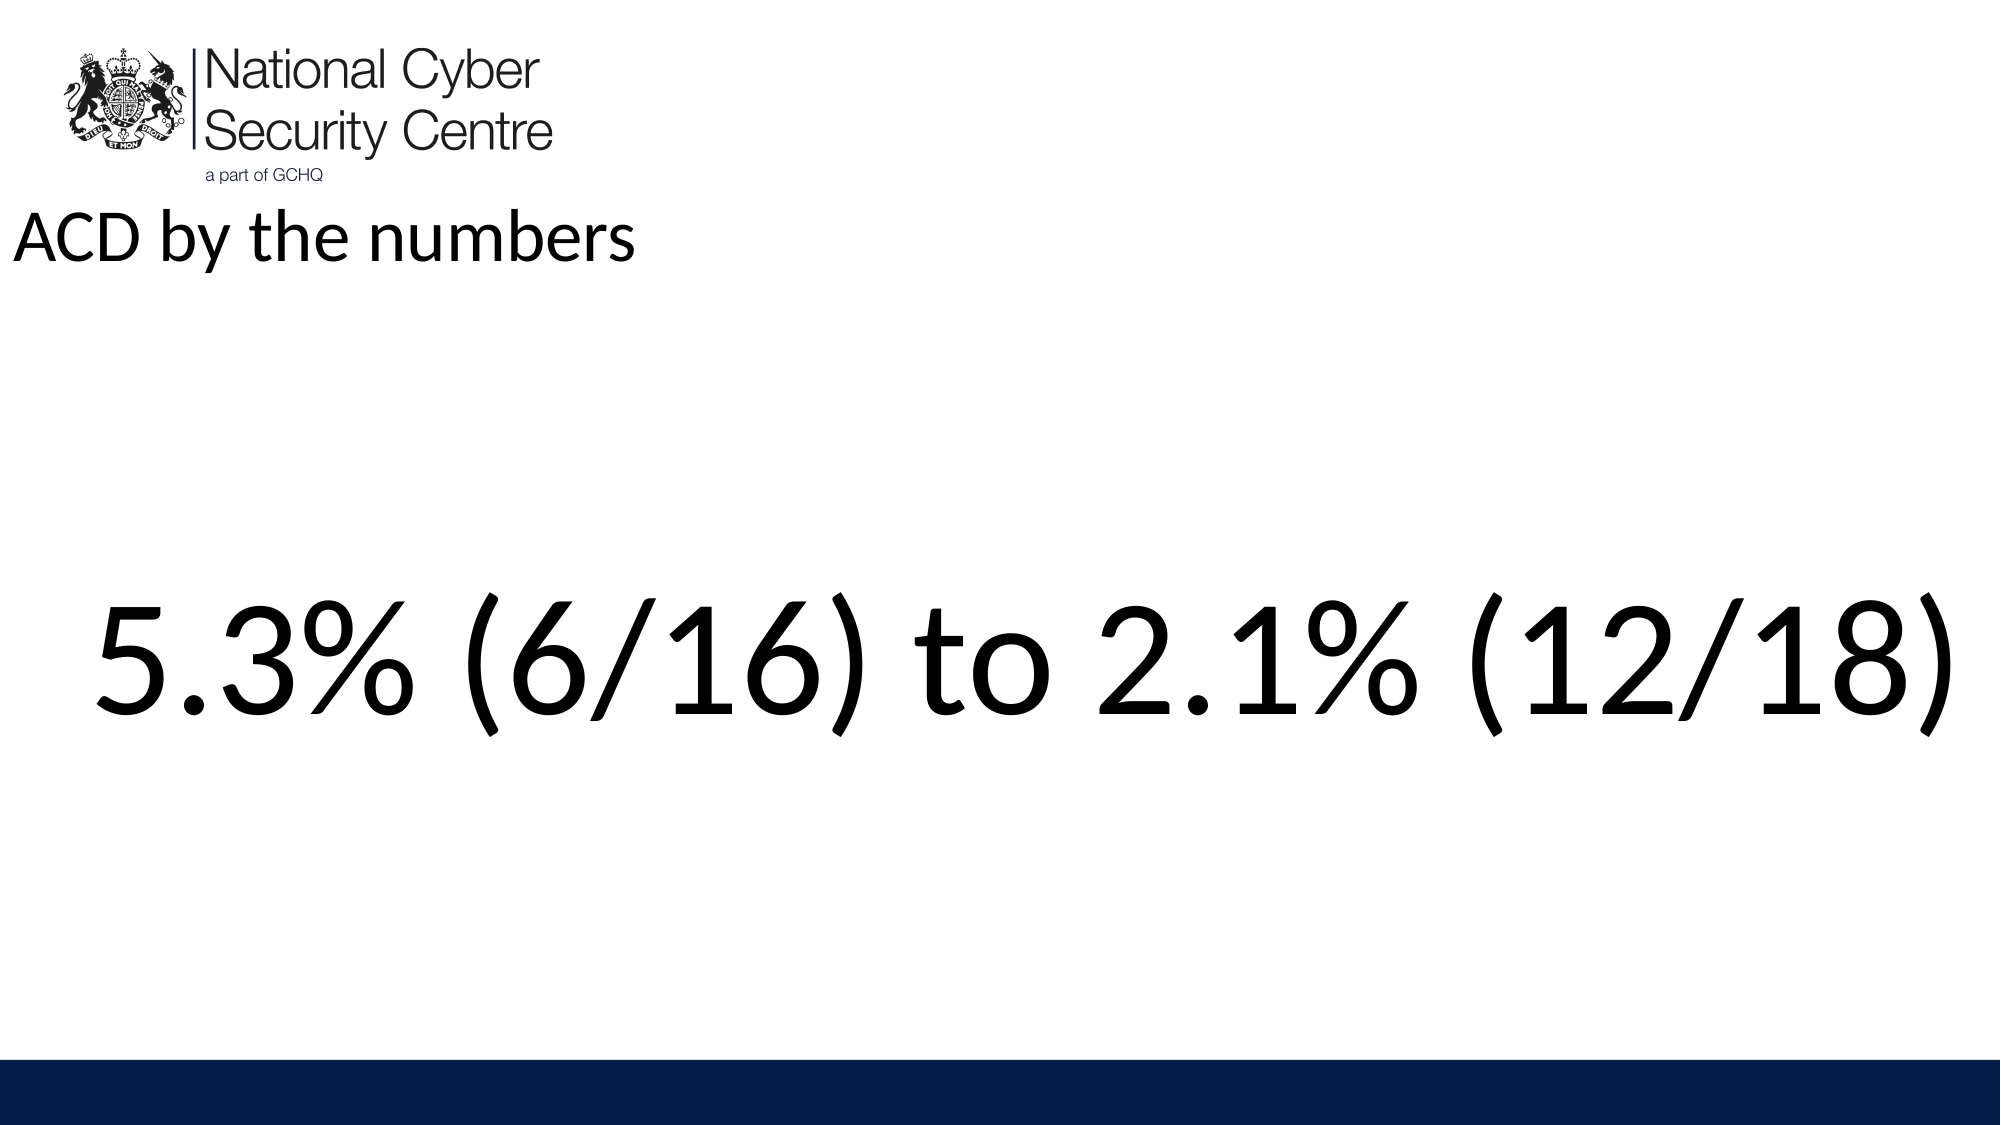

# ACD by the numbers

5.3% (6/16) to 2.1% (12/18)